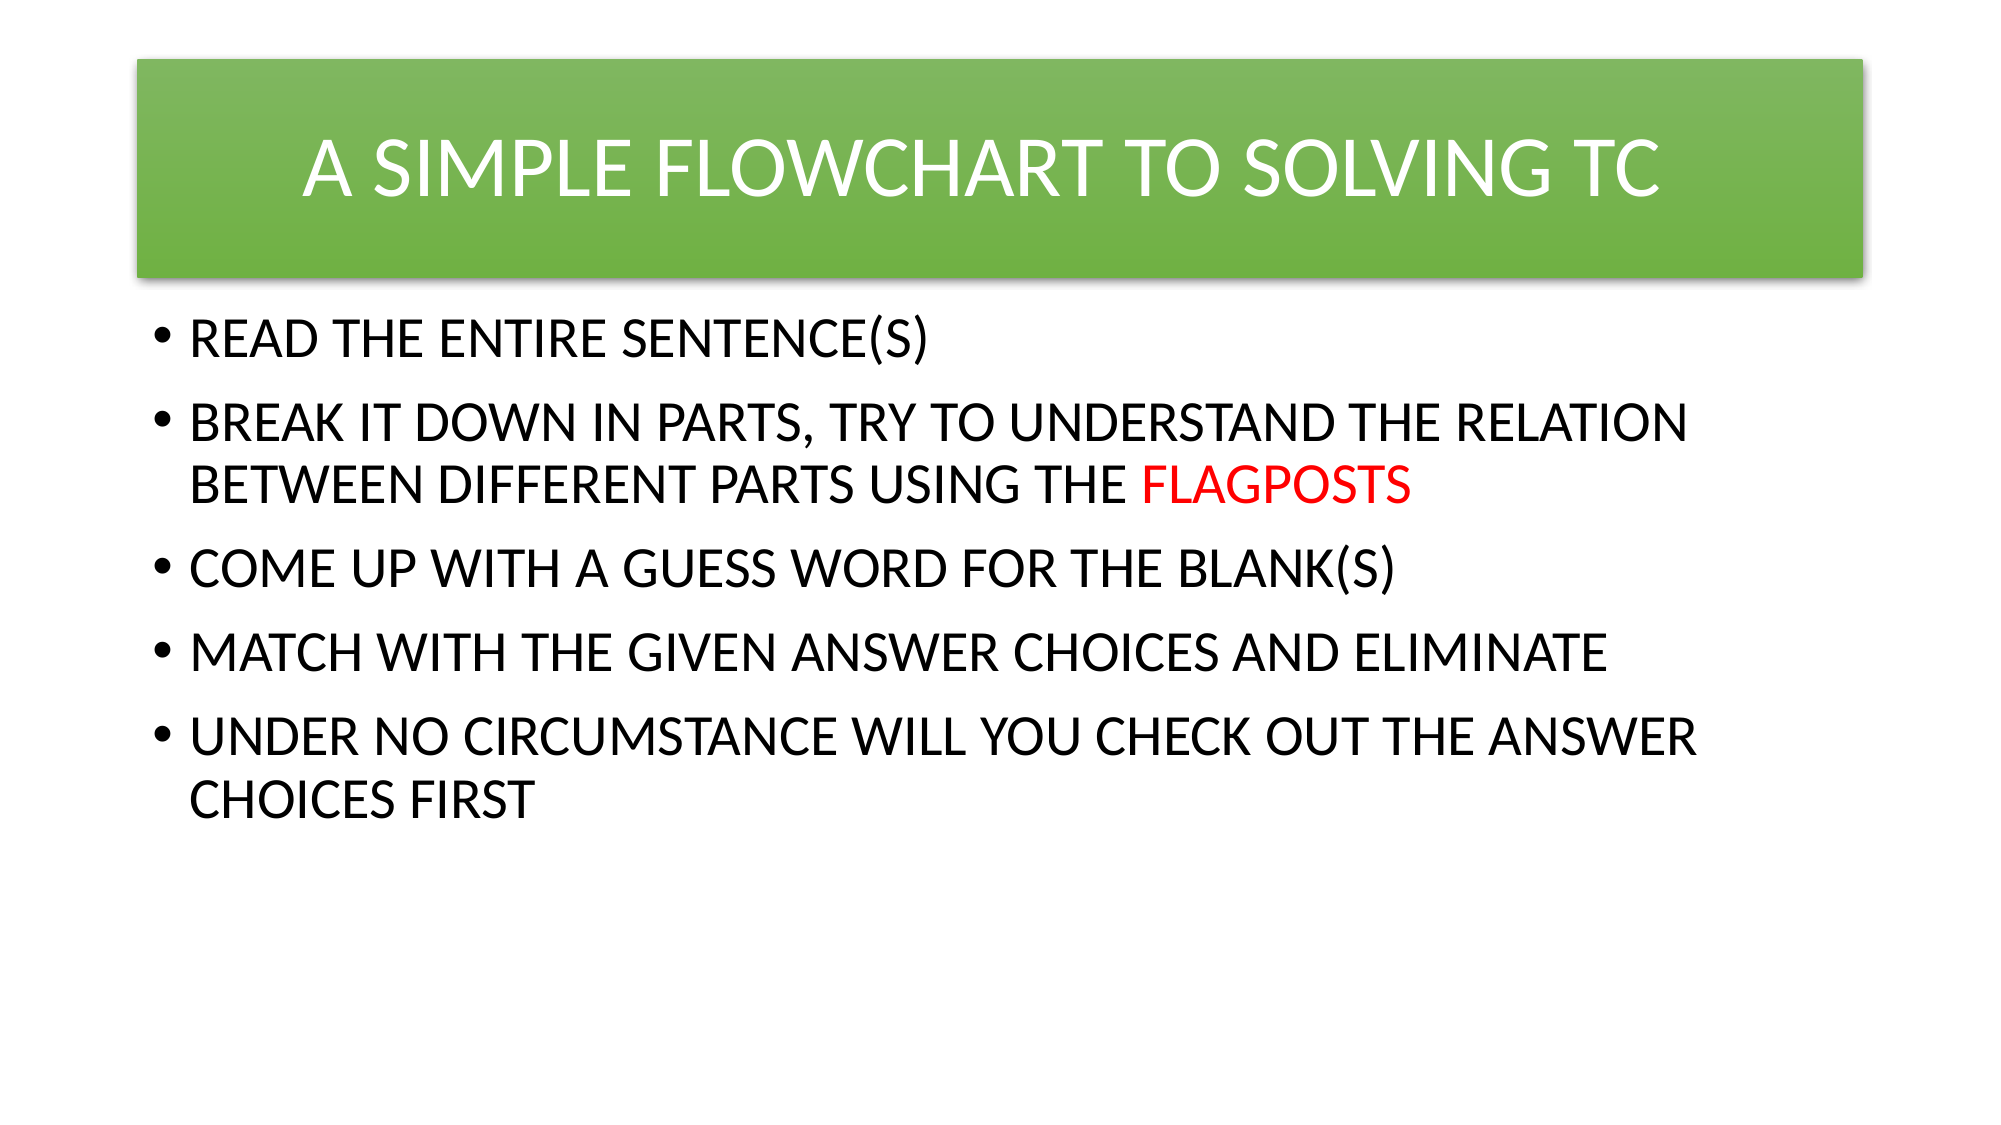

# A SIMPLE FLOWCHART TO SOLVING TC
READ THE ENTIRE SENTENCE(S)
BREAK IT DOWN IN PARTS, TRY TO UNDERSTAND THE RELATION BETWEEN DIFFERENT PARTS USING THE FLAGPOSTS
COME UP WITH A GUESS WORD FOR THE BLANK(S)
MATCH WITH THE GIVEN ANSWER CHOICES AND ELIMINATE
UNDER NO CIRCUMSTANCE WILL YOU CHECK OUT THE ANSWER CHOICES FIRST